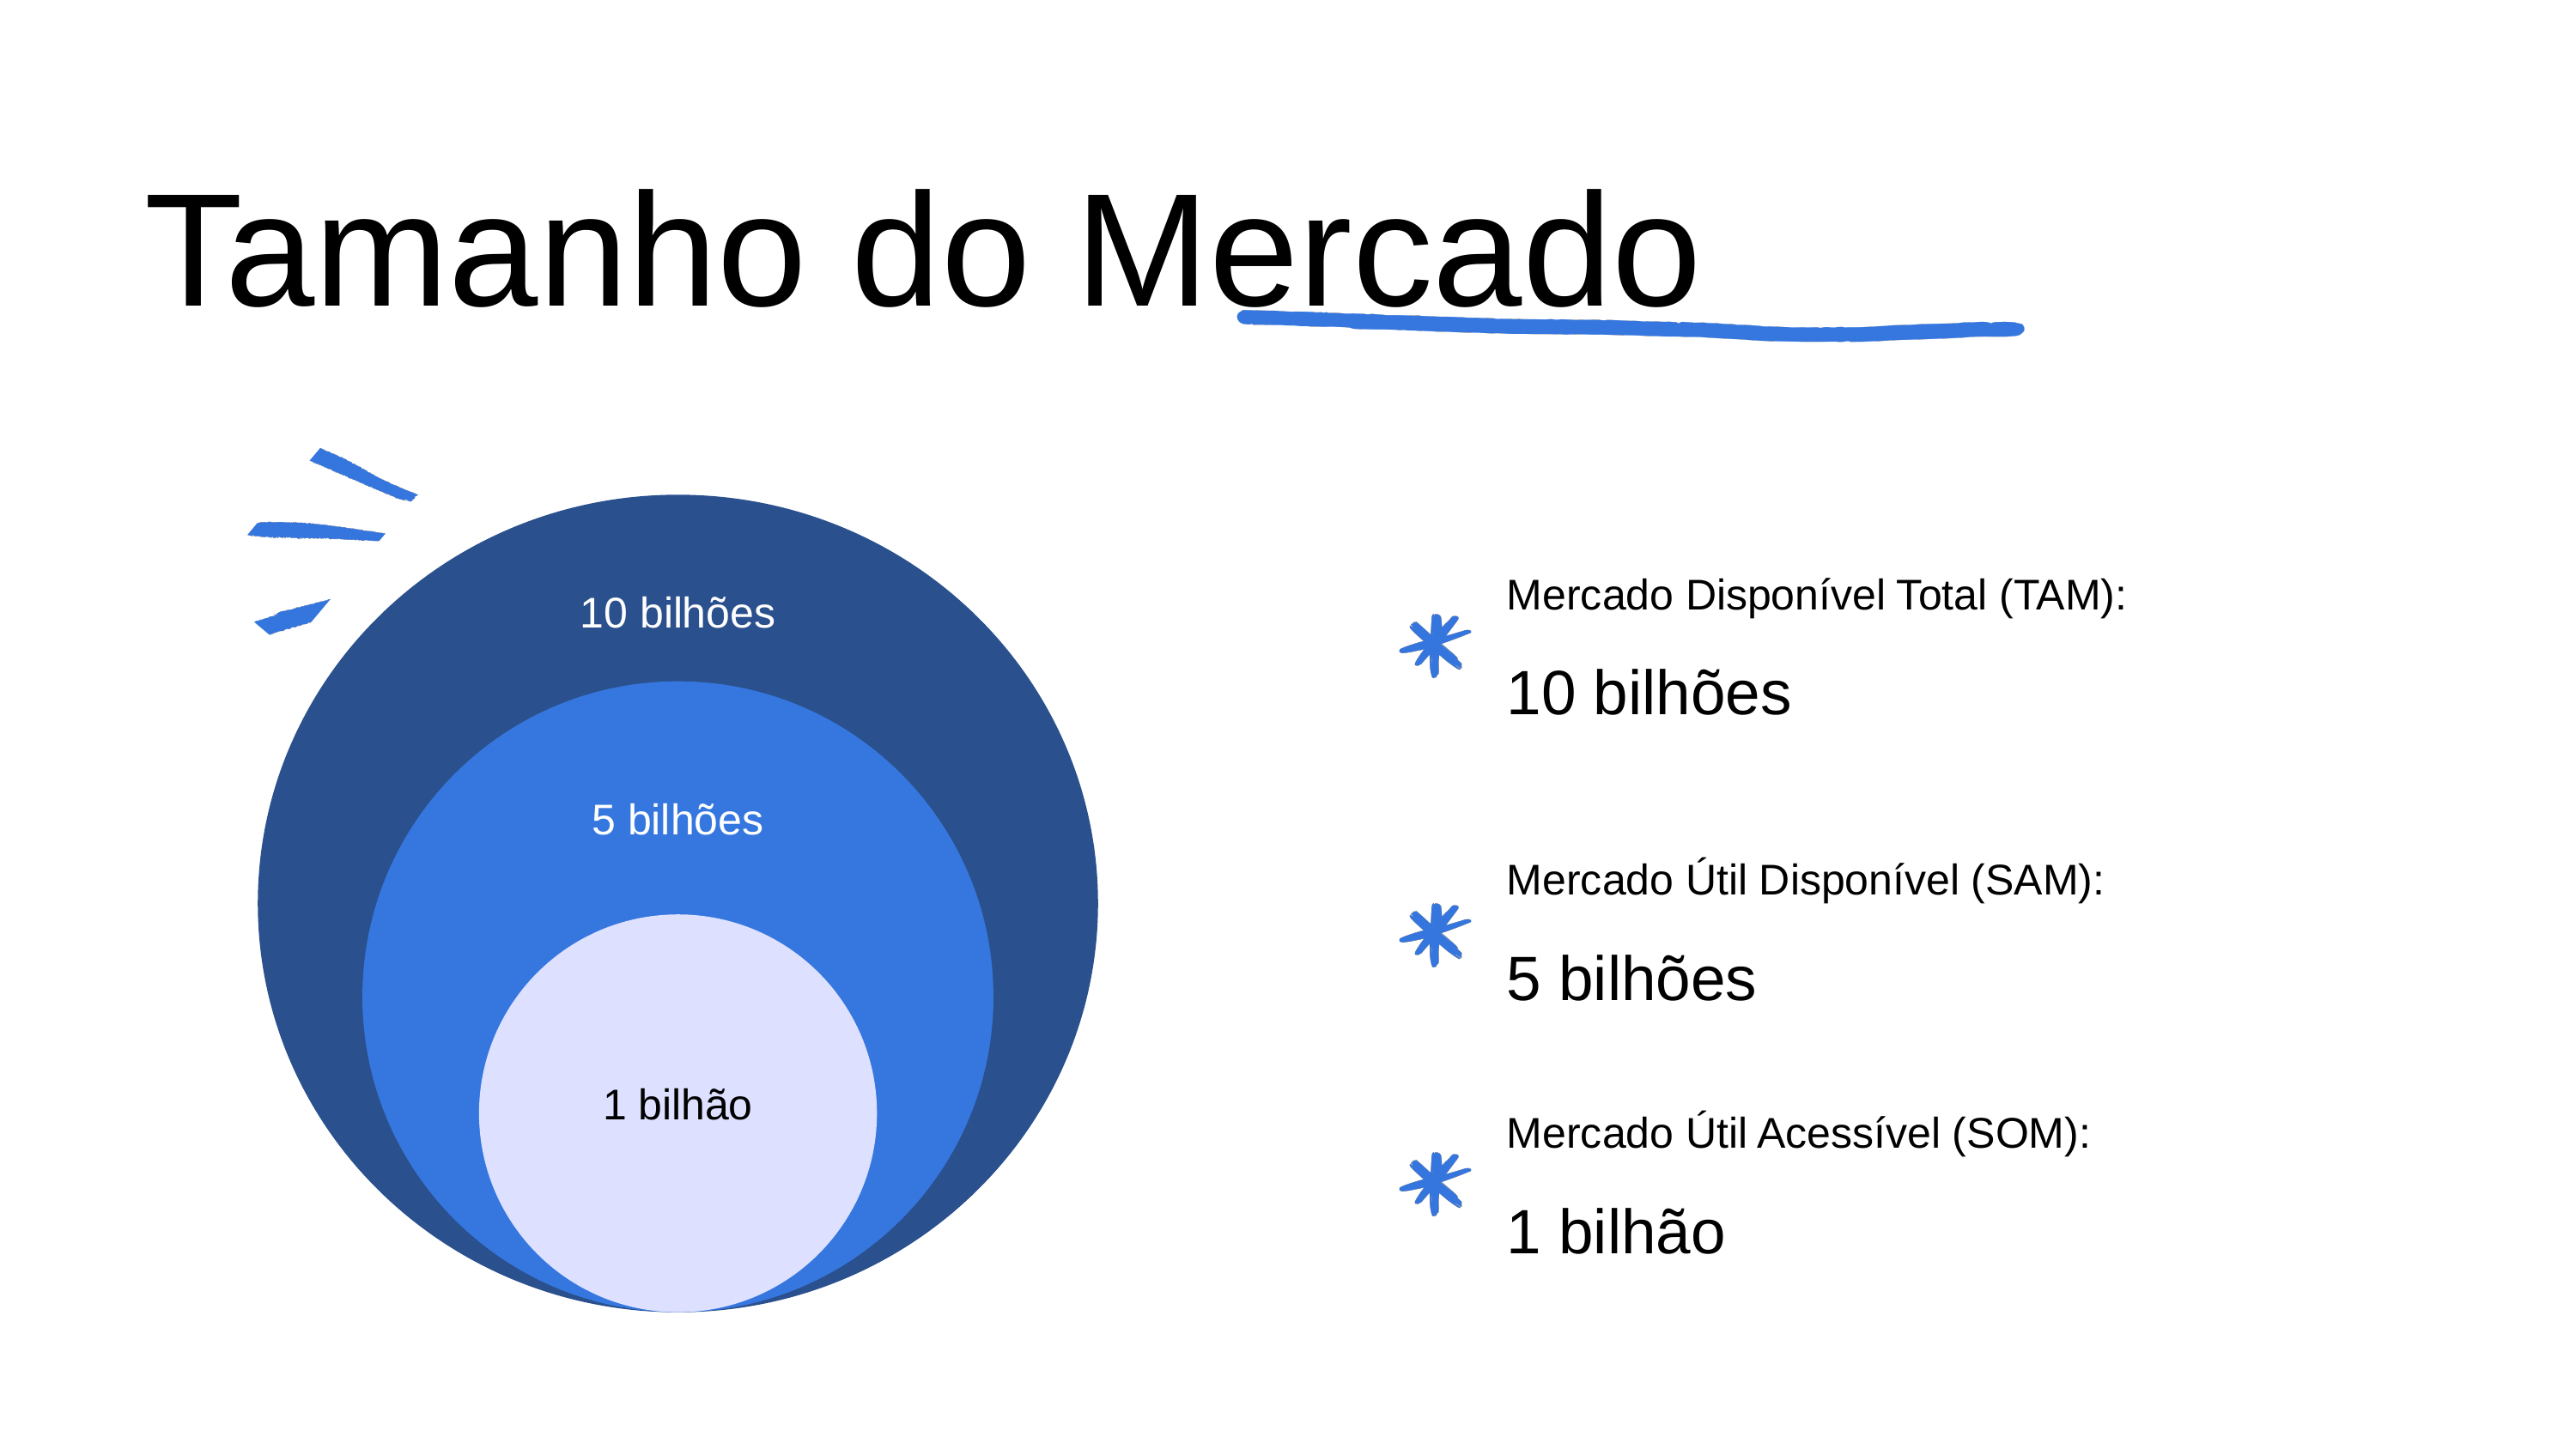

Tamanho do Mercado

10 bilhões

5 bilhões

1 bilhão
Mercado Disponível Total (TAM):

10 bilhões
Mercado Útil Disponível (SAM):

5 bilhões
Mercado Útil Acessível (SOM):

1 bilhão